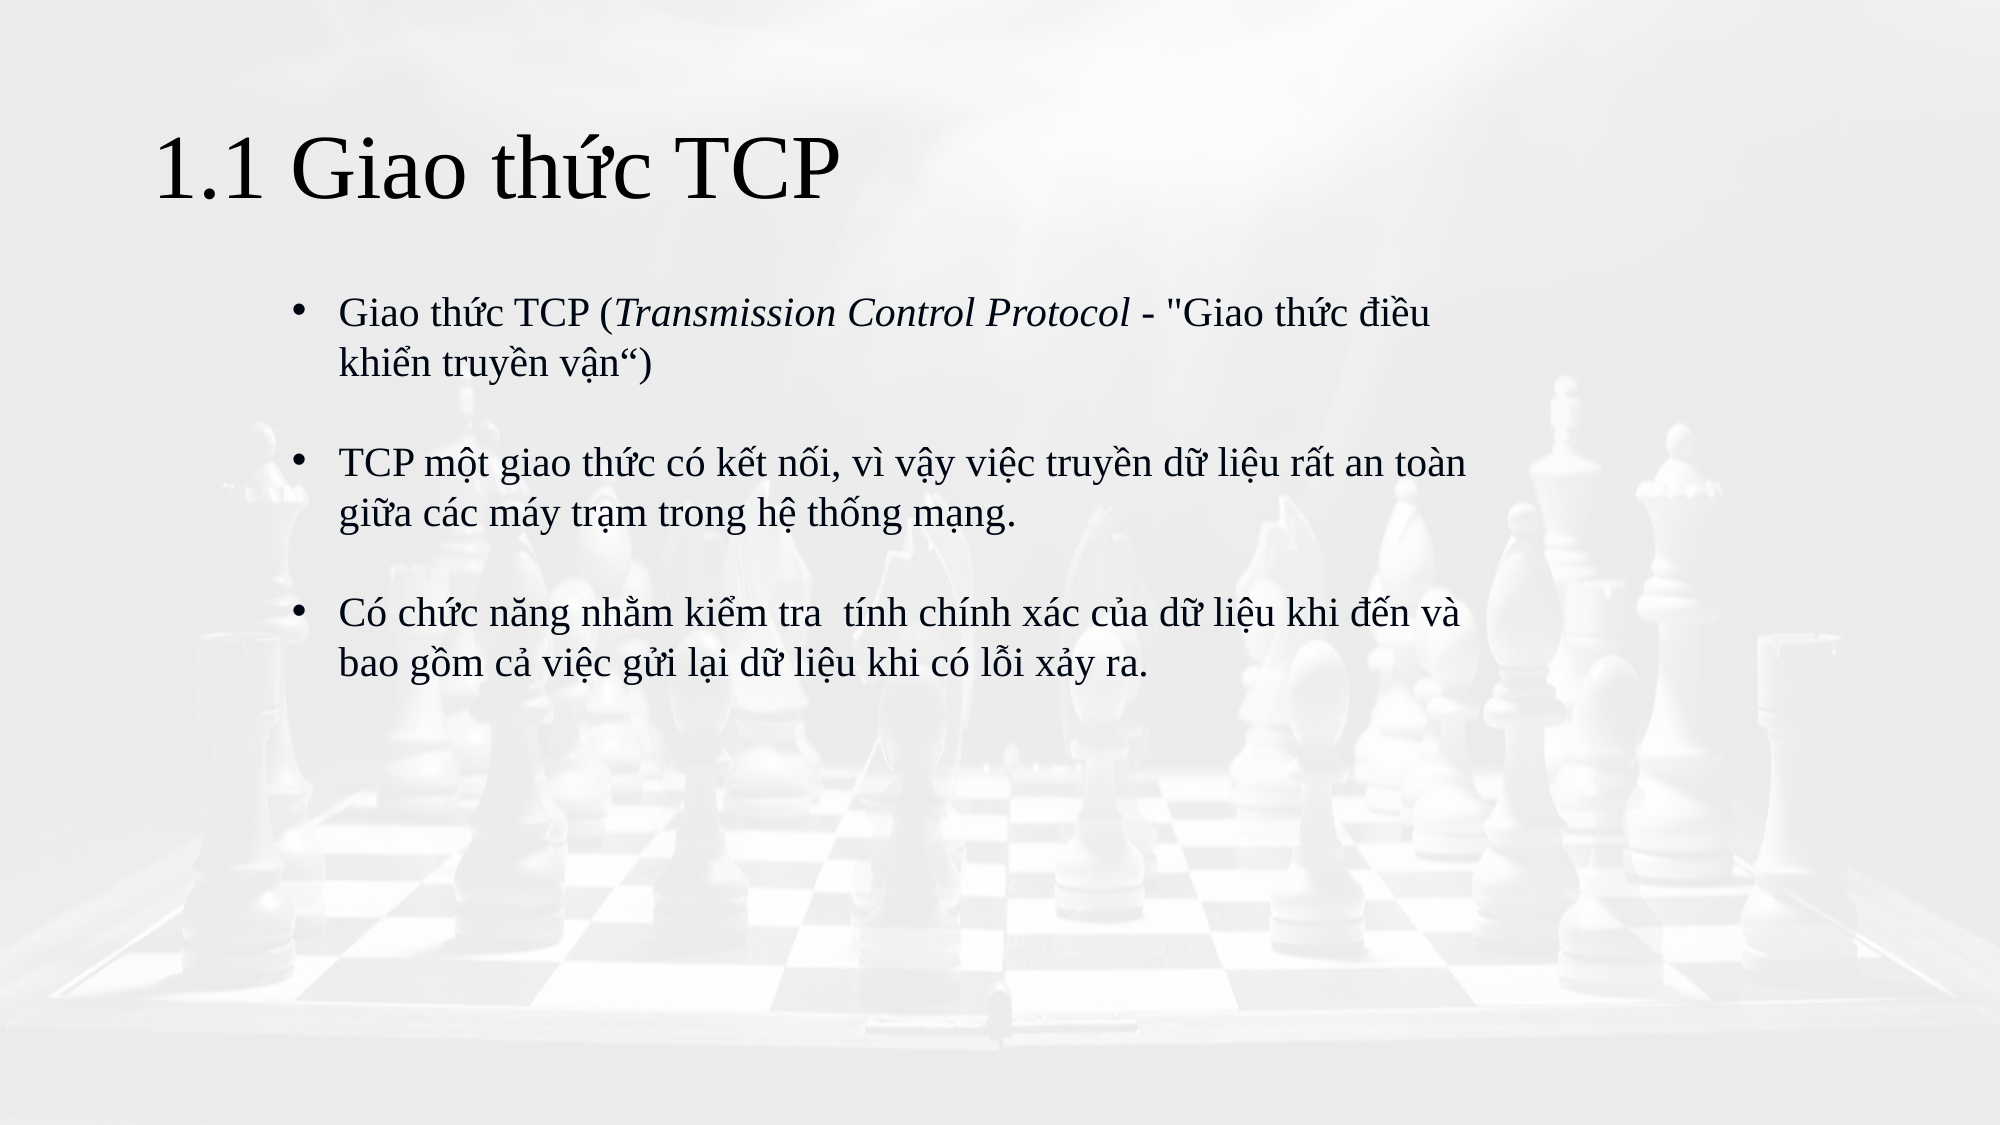

# 1.1 Giao thức TCP
Giao thức TCP (Transmission Control Protocol - "Giao thức điều khiển truyền vận“)

TCP một giao thức có kết nối, vì vậy việc truyền dữ liệu rất an toàn giữa các máy trạm trong hệ thống mạng.

Có chức năng nhằm kiểm tra  tính chính xác của dữ liệu khi đến và bao gồm cả việc gửi lại dữ liệu khi có lỗi xảy ra.